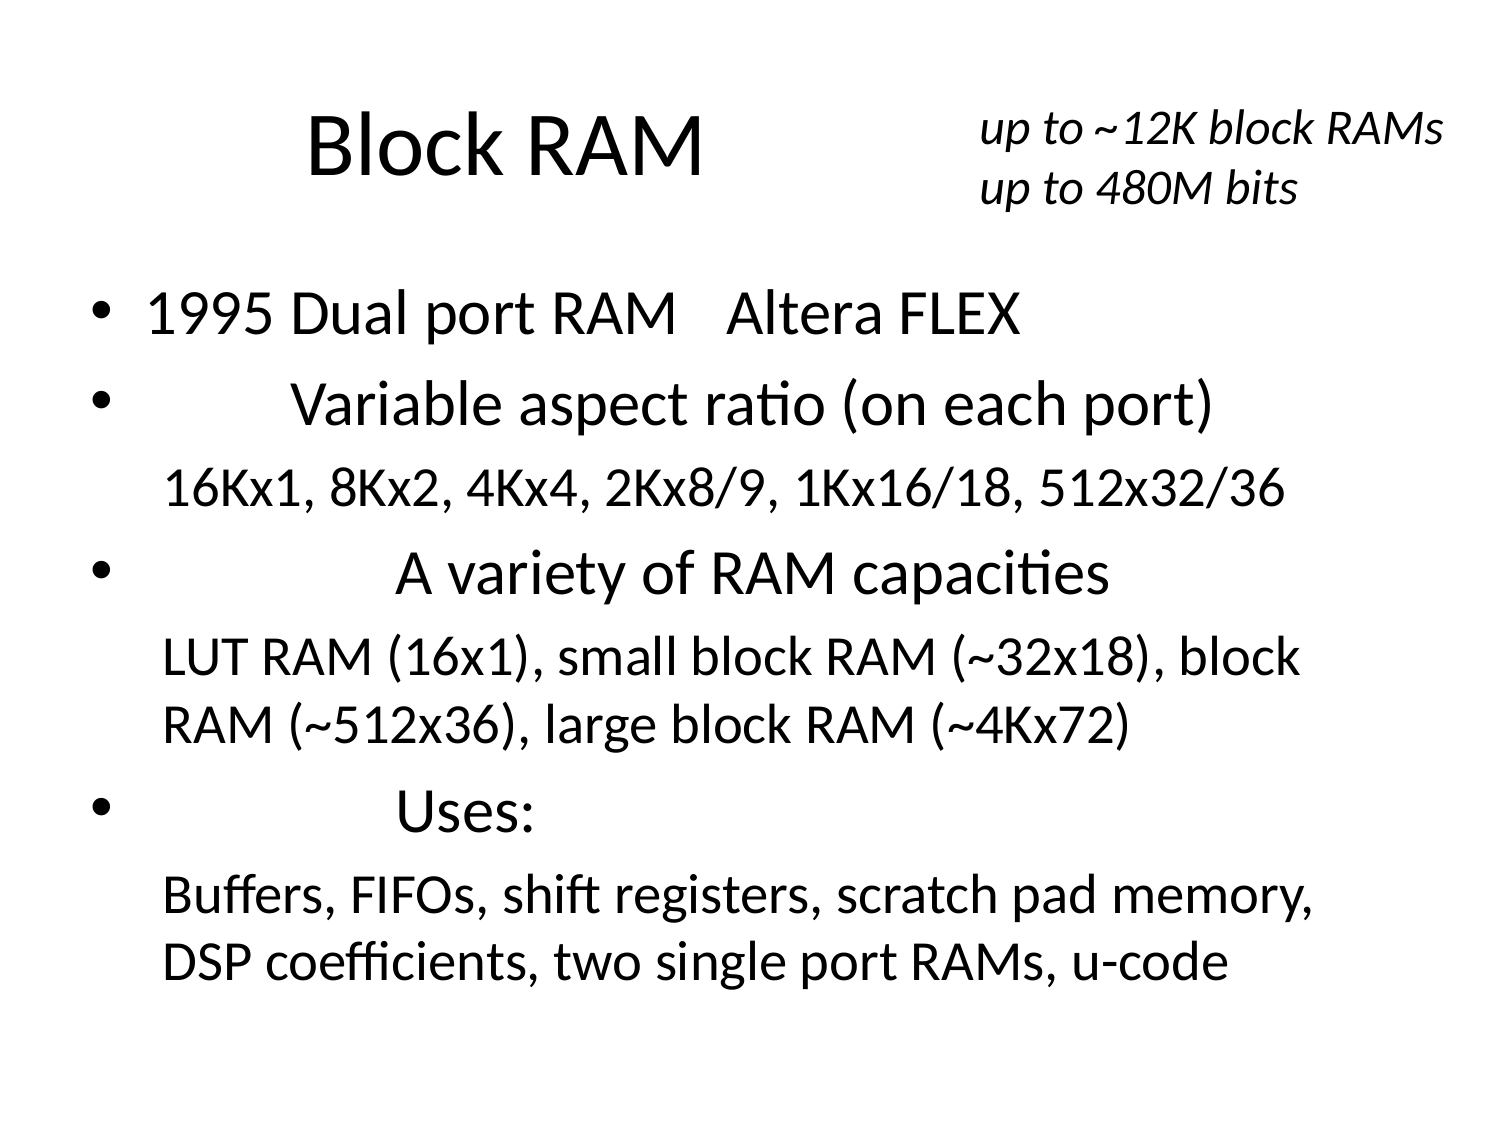

# Block RAM
up to ~12K block RAMs
up to 480M bits
1995	Dual port RAM		Altera FLEX
	Variable aspect ratio (on each port)
16Kx1, 8Kx2, 4Kx4, 2Kx8/9, 1Kx16/18, 512x32/36
                 A variety of RAM capacities
LUT RAM (16x1), small block RAM (~32x18), block RAM (~512x36), large block RAM (~4Kx72)
                 Uses:
Buffers, FIFOs, shift registers, scratch pad memory, DSP coefficients, two single port RAMs, u-code